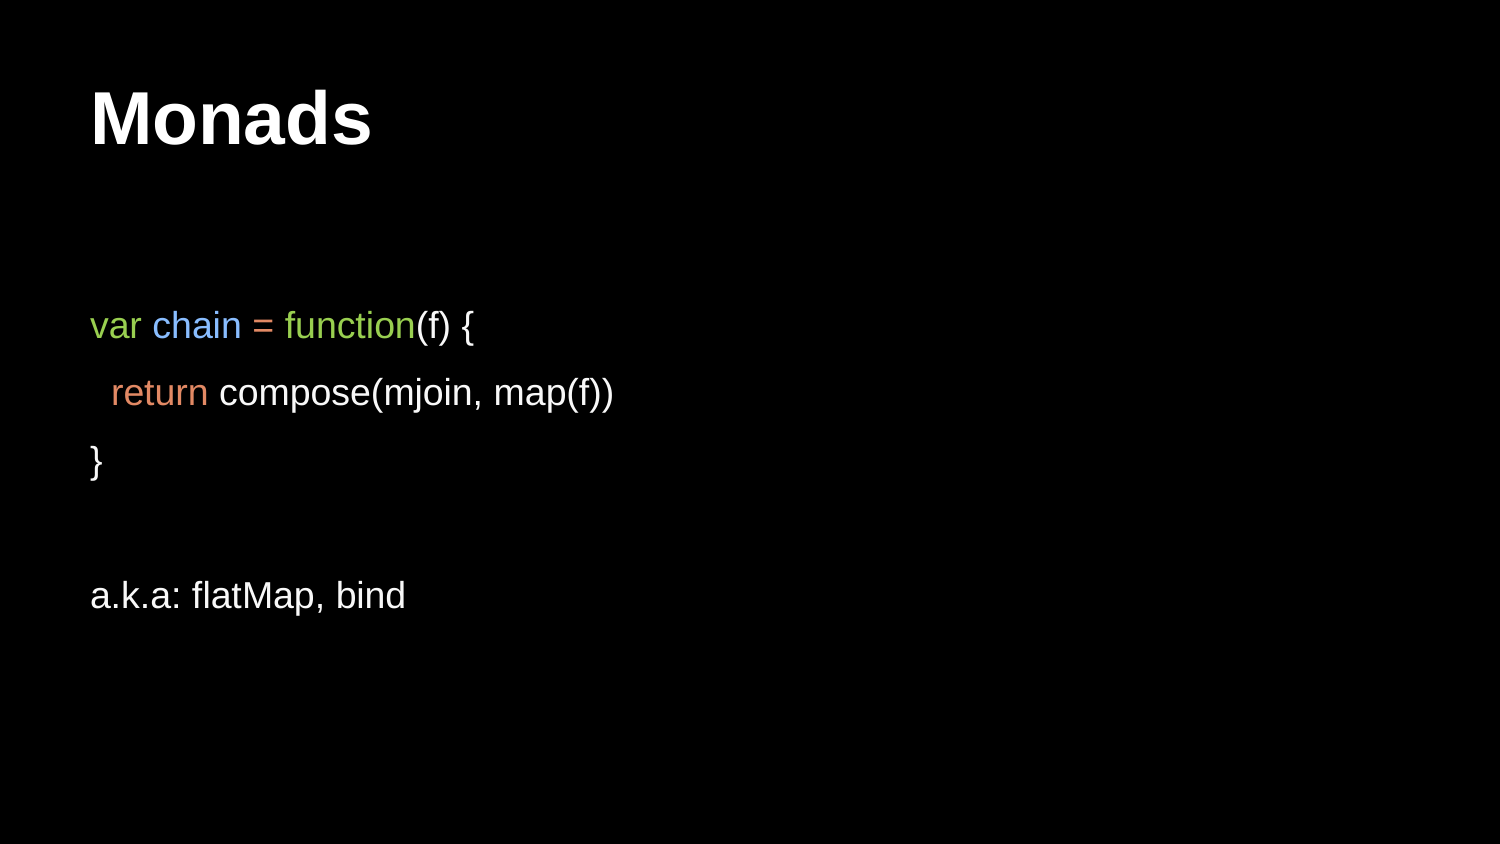

# Monads
var chain = function(f) {
  return compose(mjoin, map(f))
}

a.k.a: flatMap, bind